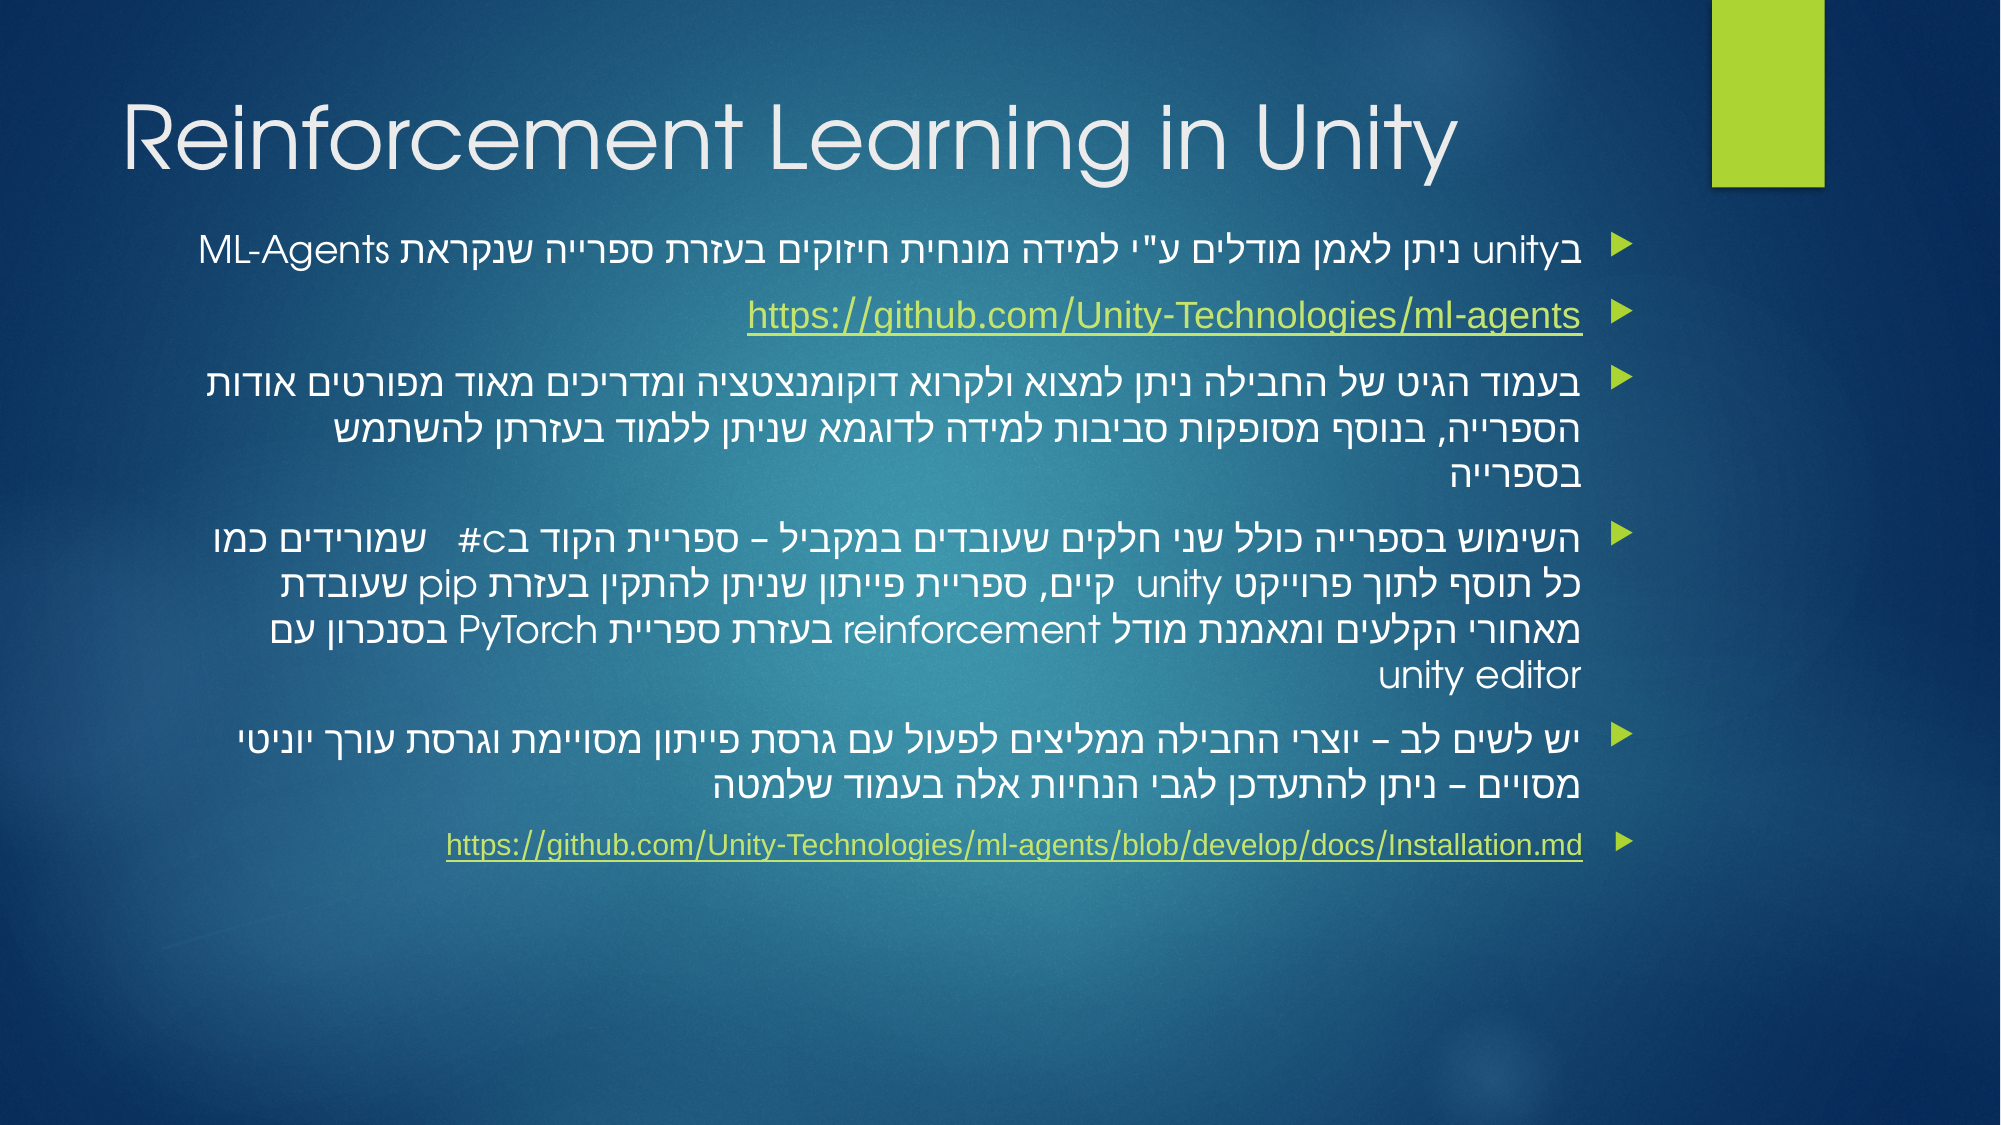

# Reinforcement Learning in Unity
בunity ניתן לאמן מודלים ע"י למידה מונחית חיזוקים בעזרת ספרייה שנקראת ML-Agents
https://github.com/Unity-Technologies/ml-agents
בעמוד הגיט של החבילה ניתן למצוא ולקרוא דוקומנצטציה ומדריכים מאוד מפורטים אודות הספרייה, בנוסף מסופקות סביבות למידה לדוגמא שניתן ללמוד בעזרתן להשתמש בספרייה
השימוש בספרייה כולל שני חלקים שעובדים במקביל – ספריית הקוד בc#   שמורידים כמו כל תוסף לתוך פרוייקט unity  קיים, ספריית פייתון שניתן להתקין בעזרת pip שעובדת מאחורי הקלעים ומאמנת מודל reinforcement בעזרת ספריית PyTorch בסנכרון עם unity editor
יש לשים לב – יוצרי החבילה ממליצים לפעול עם גרסת פייתון מסויימת וגרסת עורך יוניטי מסויים – ניתן להתעדכן לגבי הנחיות אלה בעמוד שלמטה
https://github.com/Unity-Technologies/ml-agents/blob/develop/docs/Installation.md